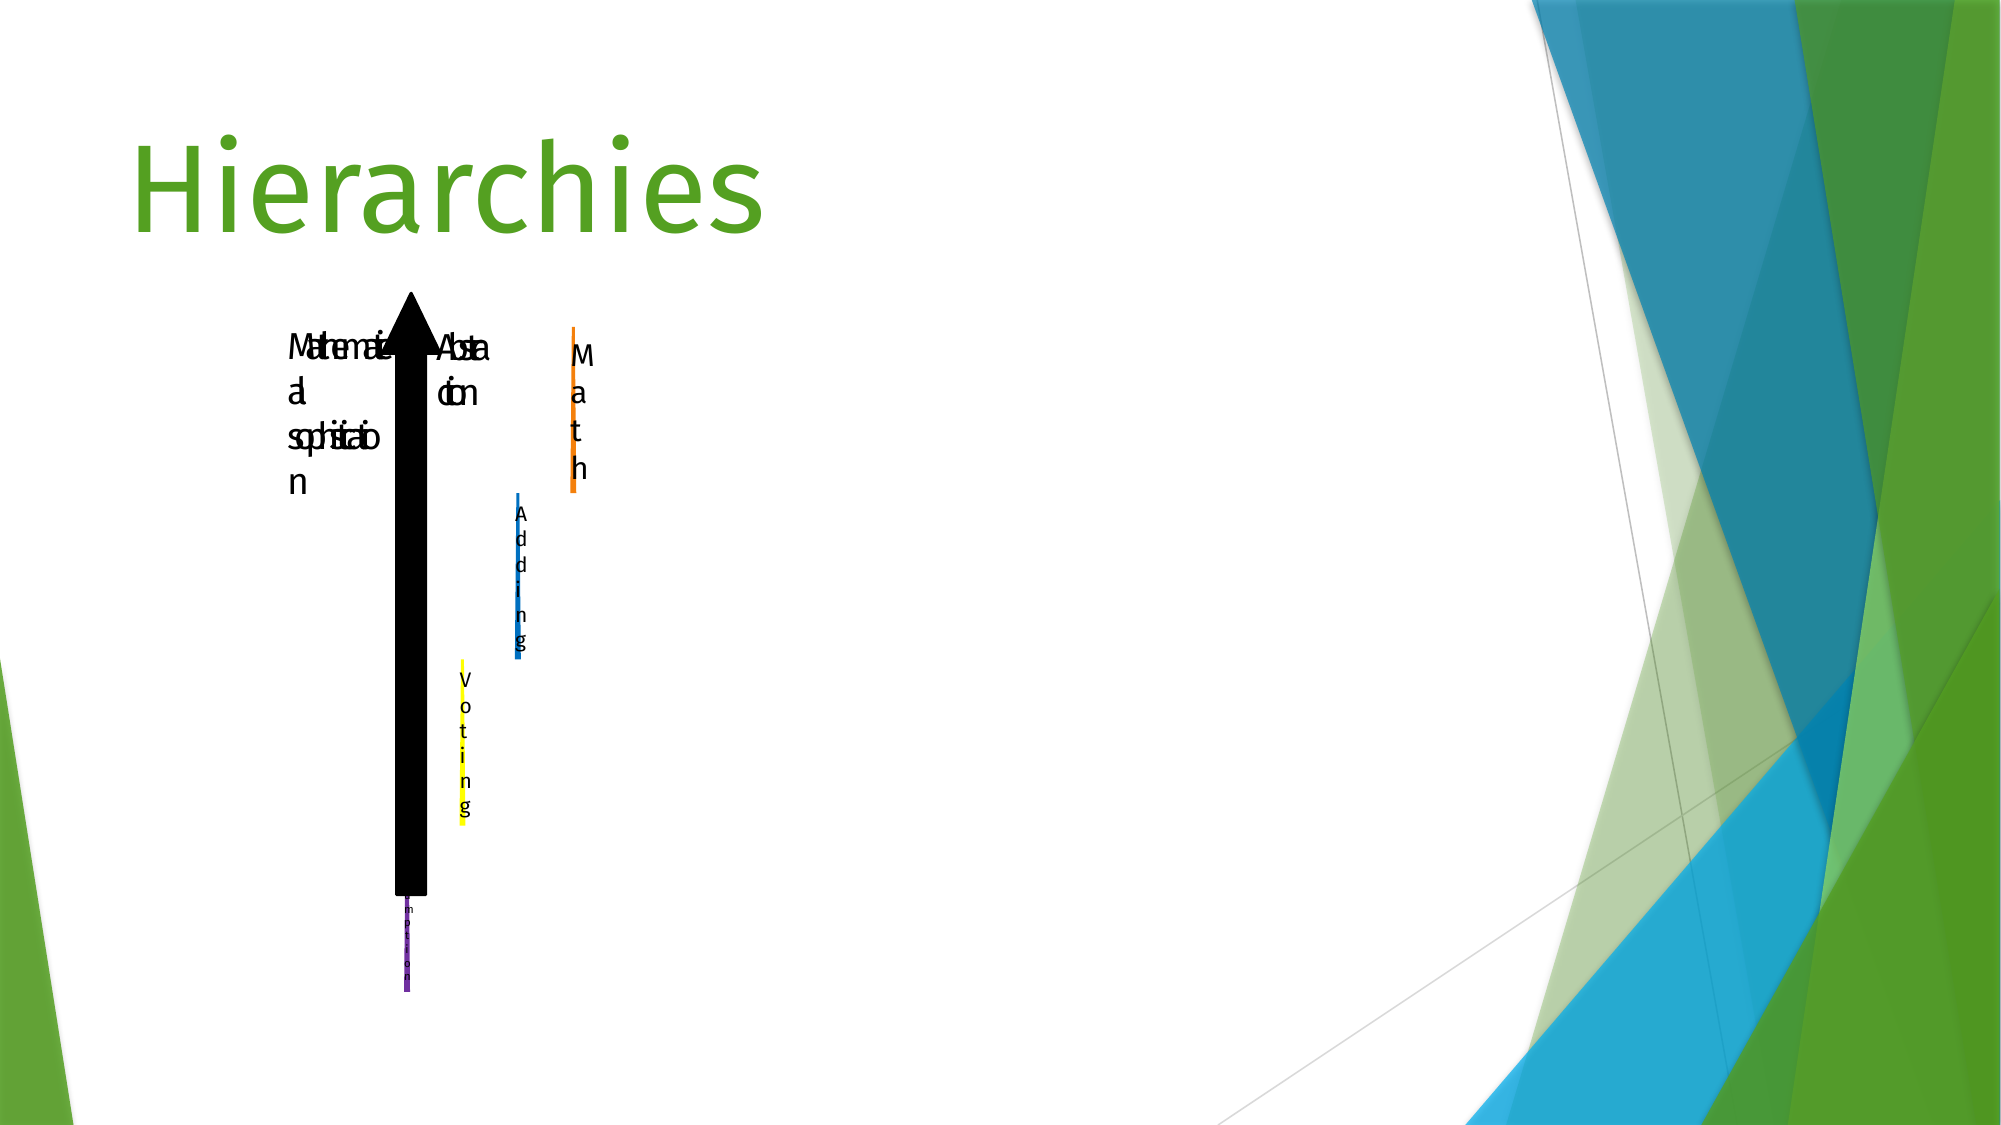

# Hierarchies

Mathematical sophistication
Abstraction
Math
Voting
Subsumption
Adding